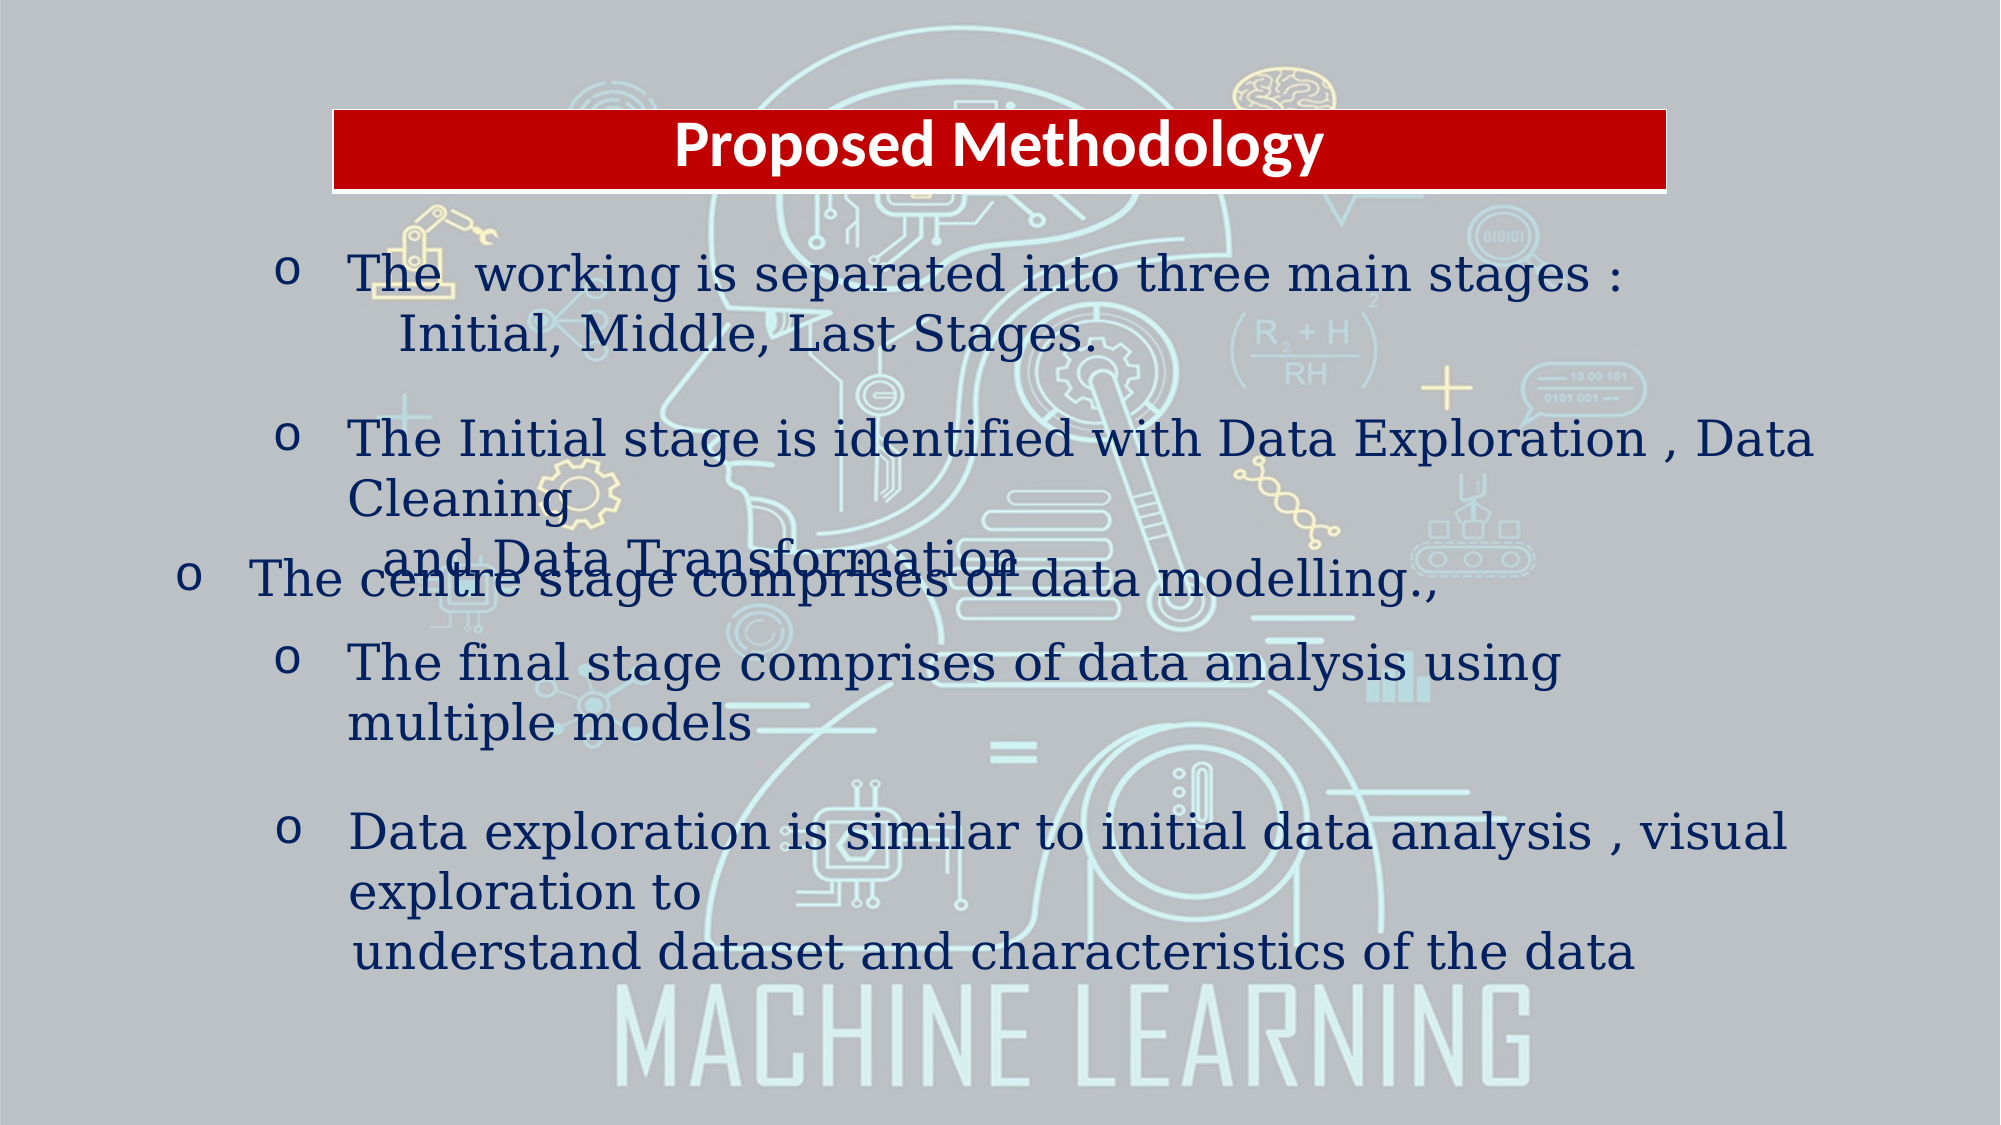

| Proposed Methodology |
| --- |
The  working is separated into three main stages :
        Initial, Middle, Last Stages.
The Initial stage is identified with Data Exploration , Data Cleaning
       and Data Transformation
The centre stage comprises of data modelling.,
The final stage comprises of data analysis using multiple models
Data exploration is similar to initial data analysis , visual exploration to
     understand dataset and characteristics of the data